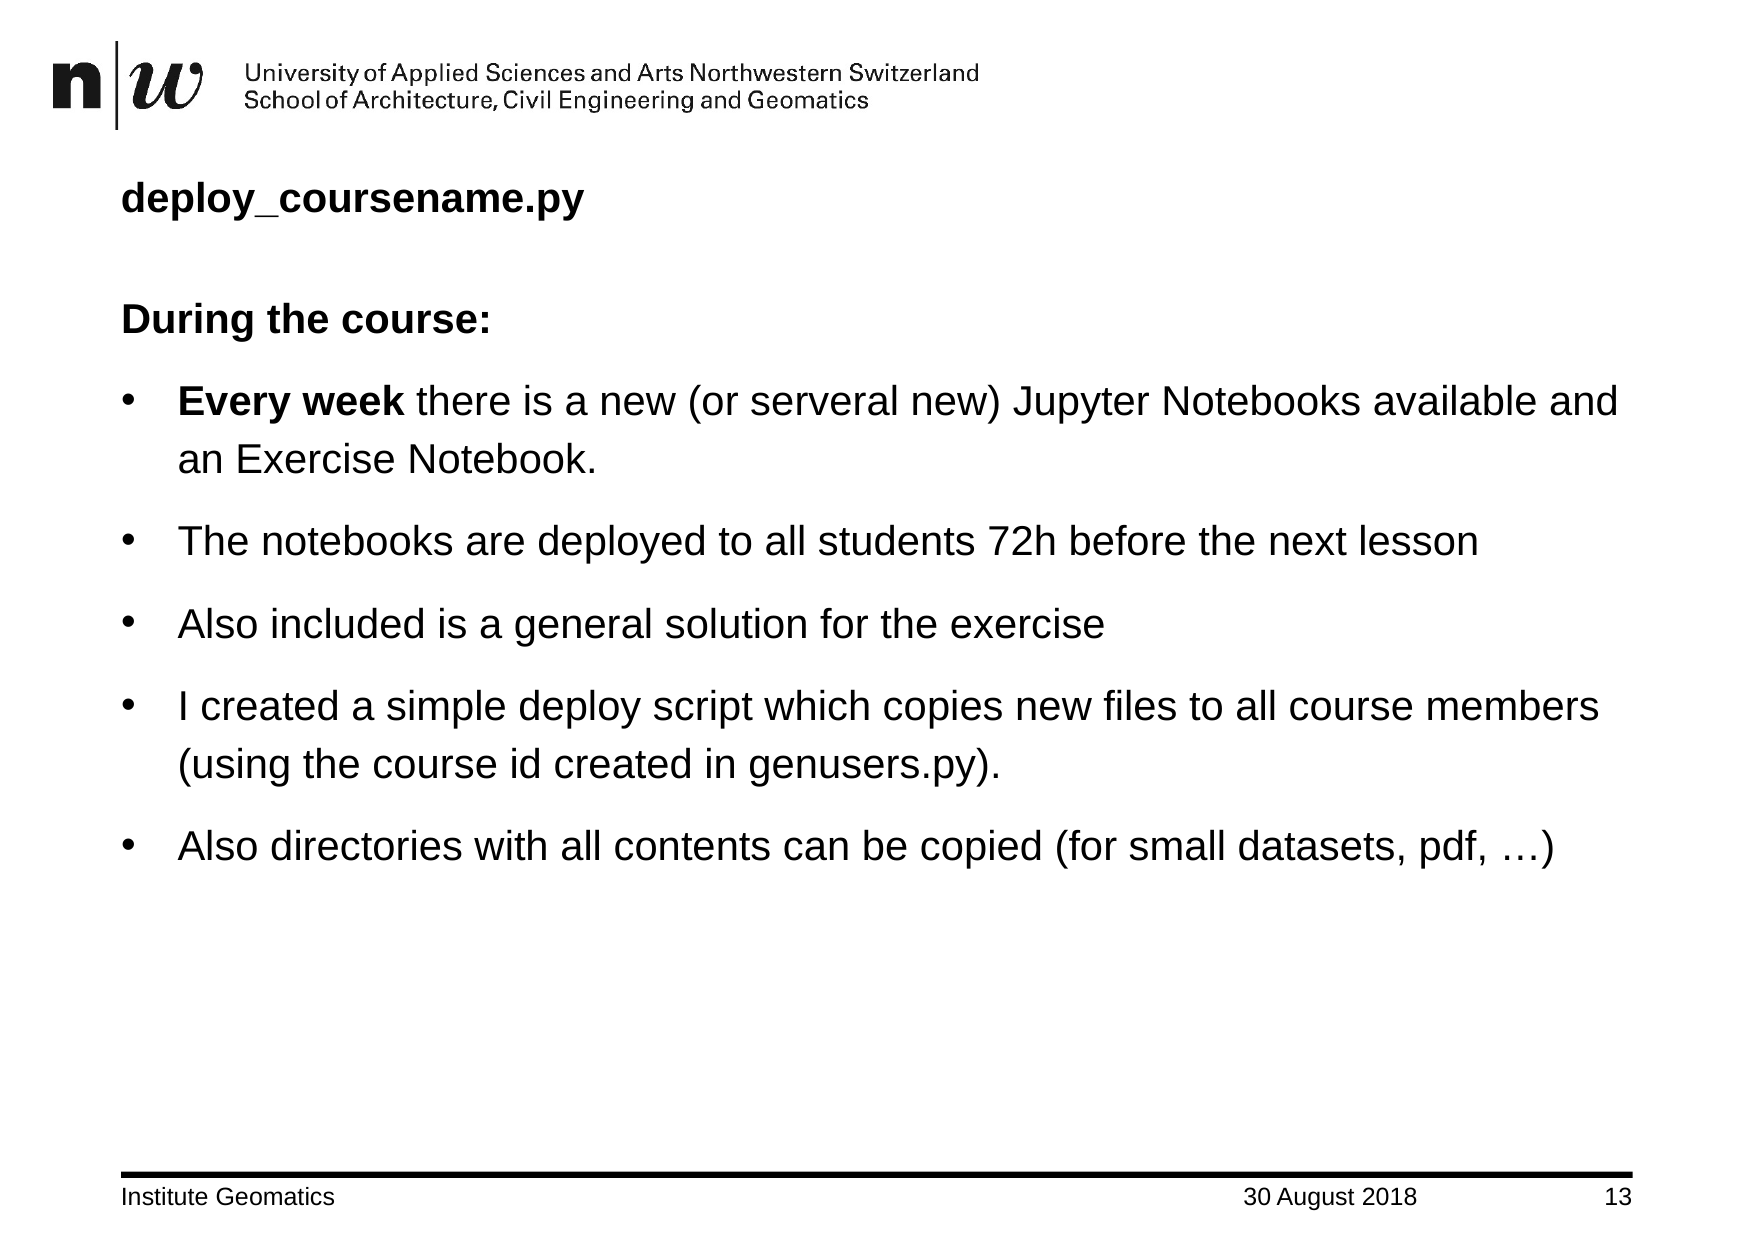

# deploy_coursename.py
During the course:
Every week there is a new (or serveral new) Jupyter Notebooks available and an Exercise Notebook.
The notebooks are deployed to all students 72h before the next lesson
Also included is a general solution for the exercise
I created a simple deploy script which copies new files to all course members (using the course id created in genusers.py).
Also directories with all contents can be copied (for small datasets, pdf, …)
Institute Geomatics
30 August 2018
13